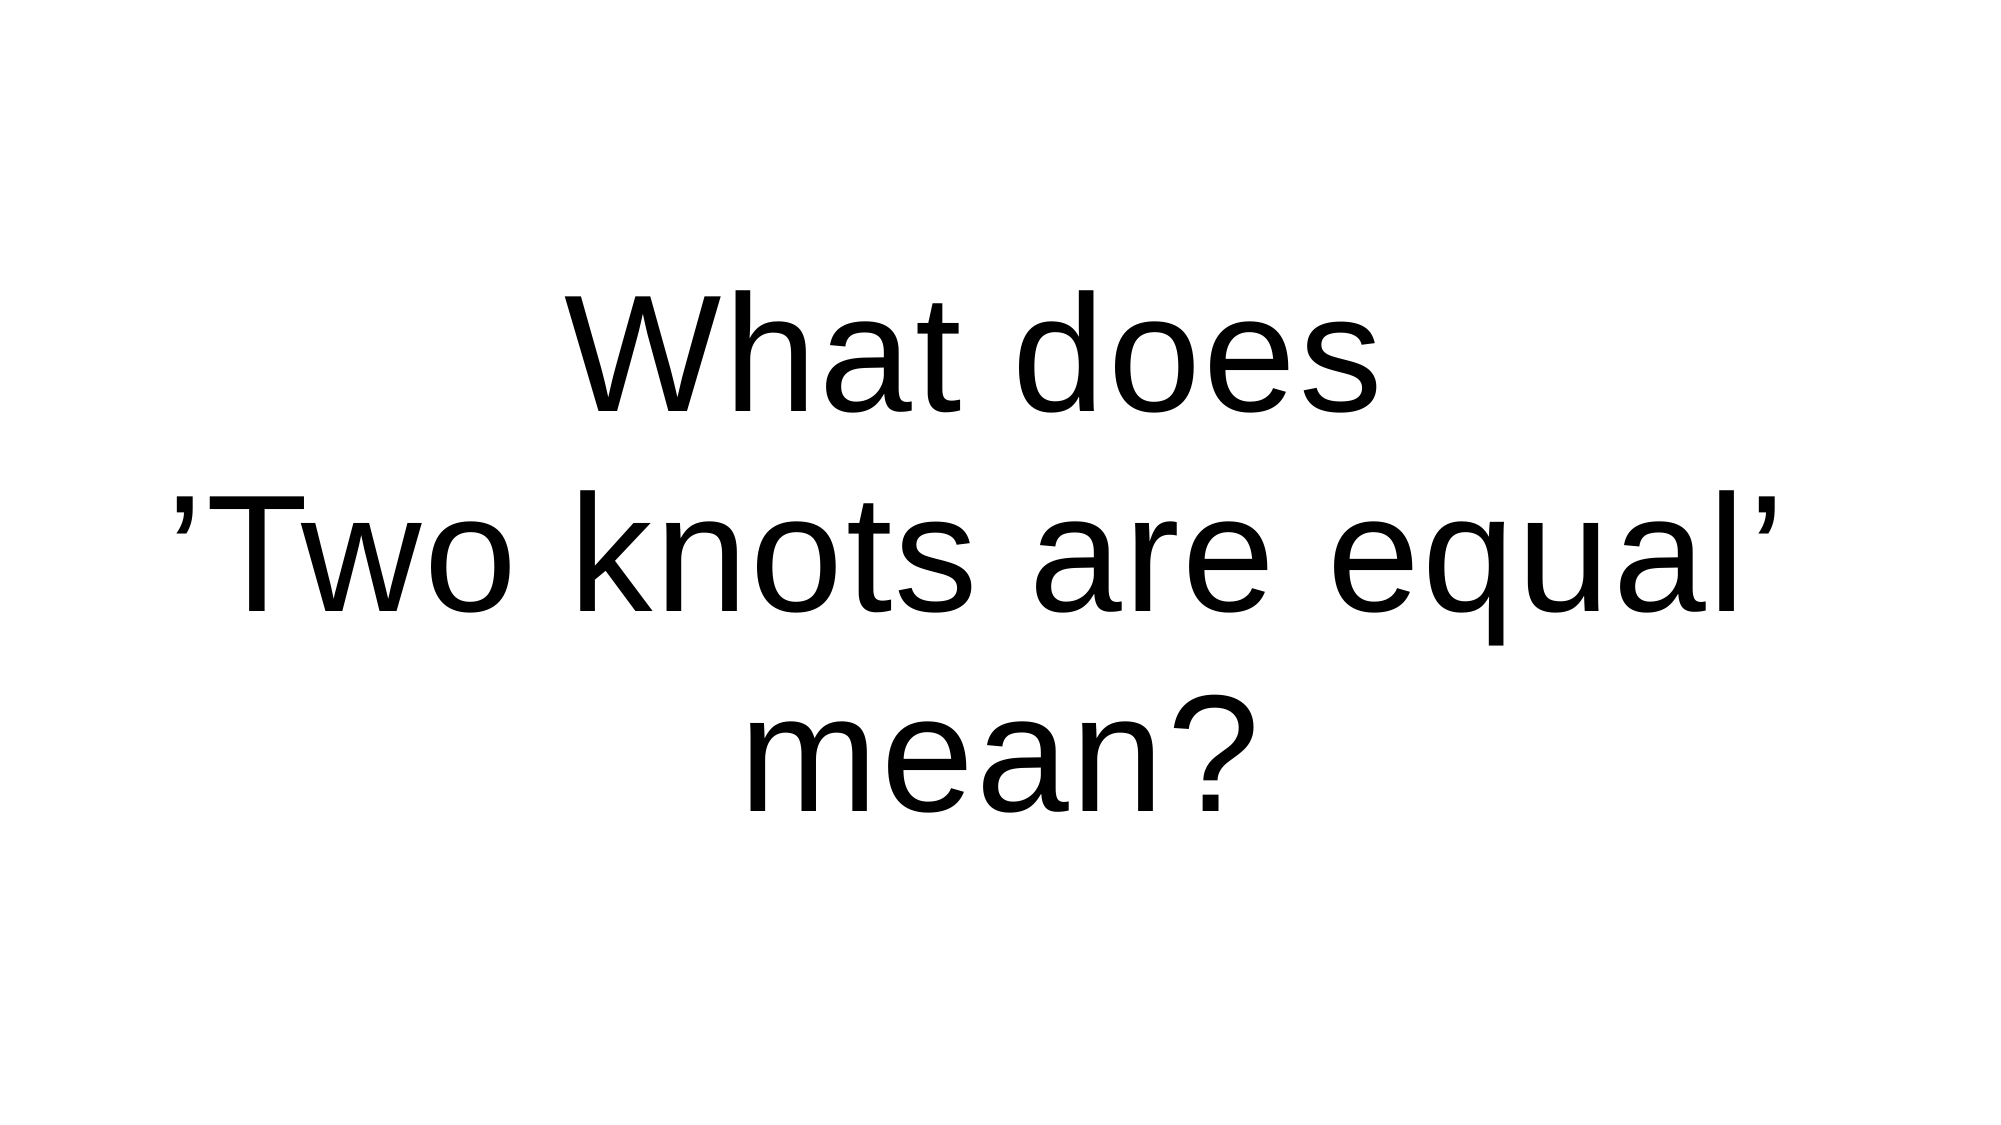

# What does ’Two knots are equal’ mean?